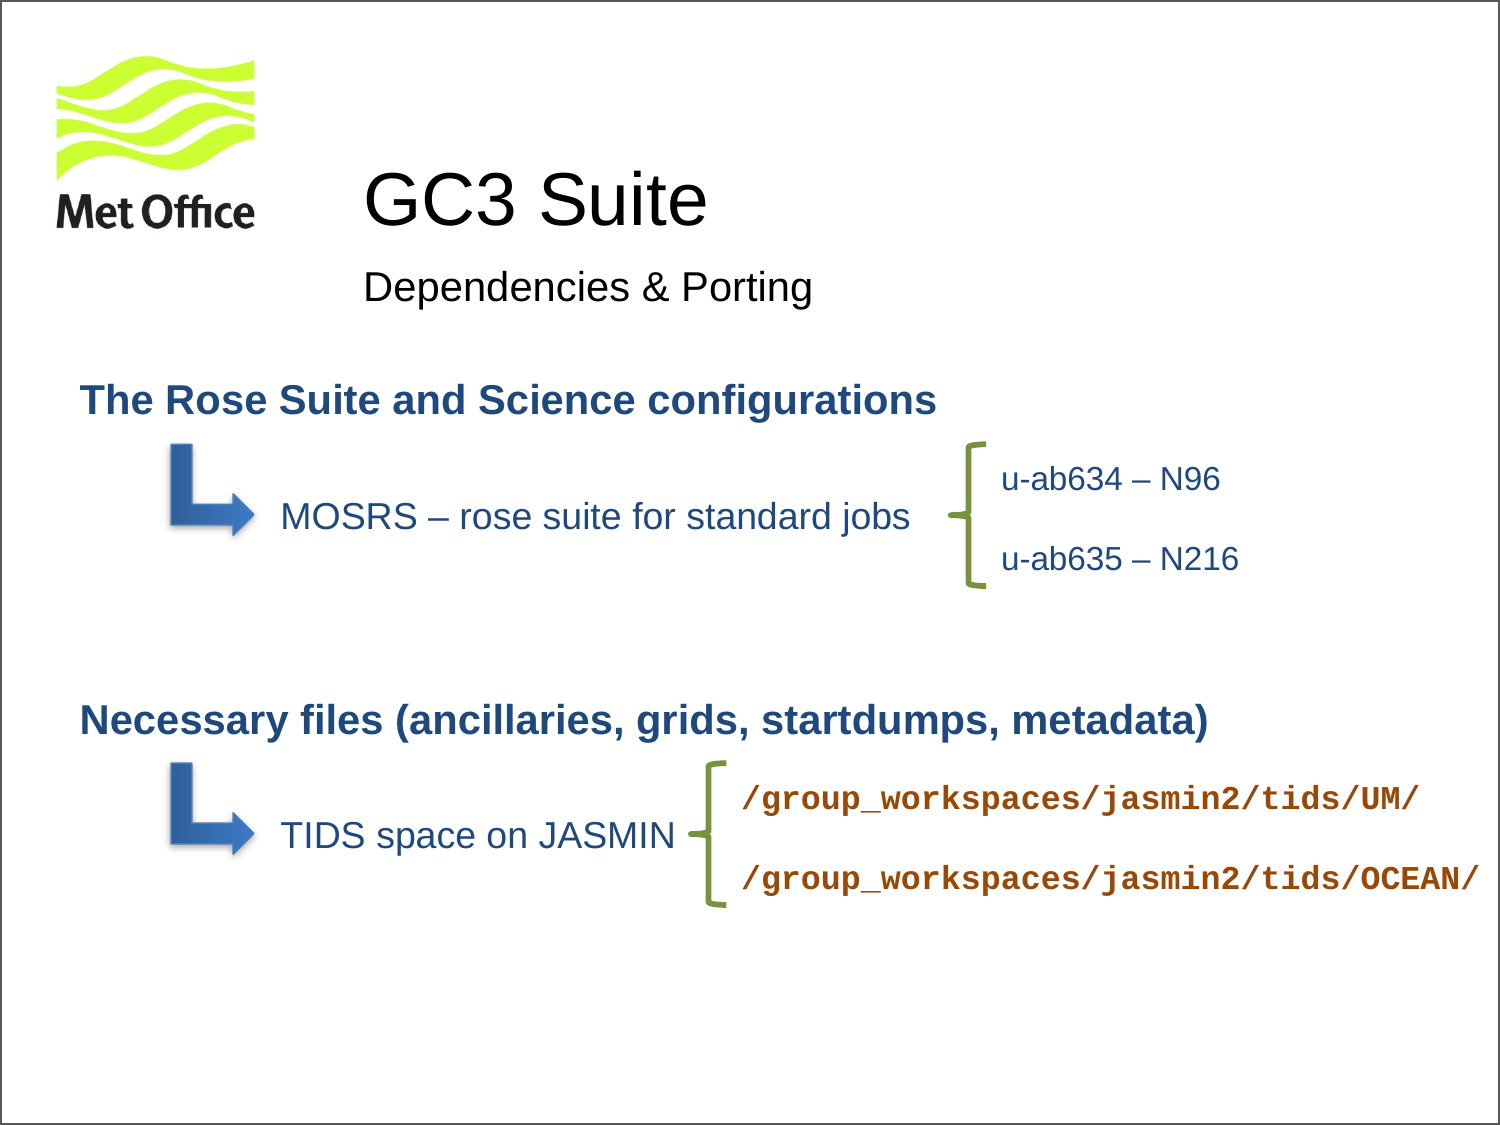

# GC3 Suite
Dependencies & Porting

The Rose Suite and Science configurations

u-ab634 – N96
u-ab635 – N216
MOSRS – rose suite for standard jobs
Necessary files (ancillaries, grids, startdumps, metadata)

/group_workspaces/jasmin2/tids/UM/
/group_workspaces/jasmin2/tids/OCEAN/
TIDS space on JASMIN